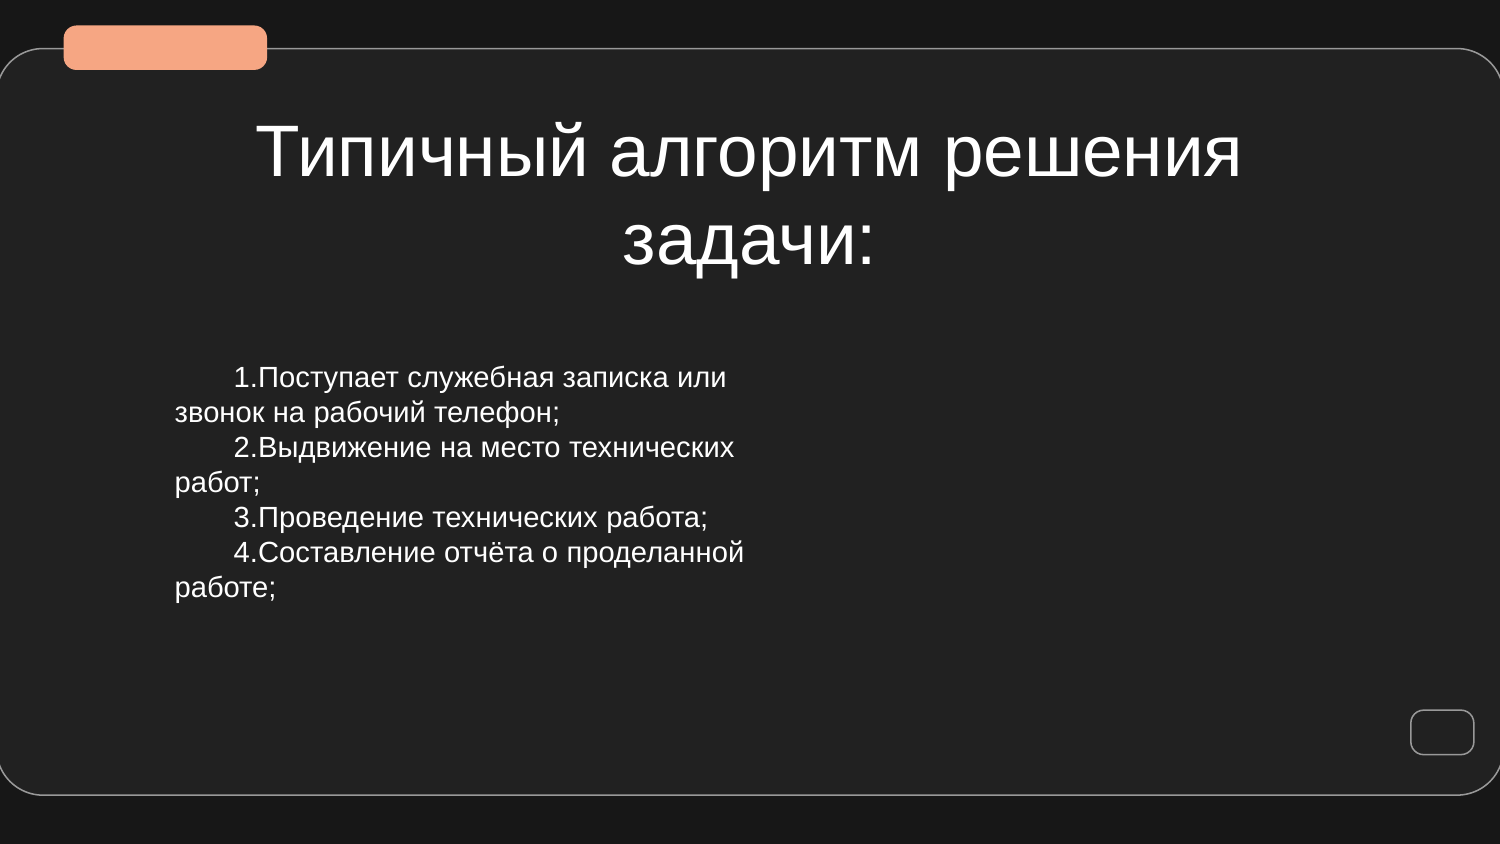

# Типичный алгоритм решения задачи:

Поступает служебная записка или звонок на рабочий телефон;
Выдвижение на место технических работ;
Проведение технических работа;
Составление отчёта о проделанной работе;